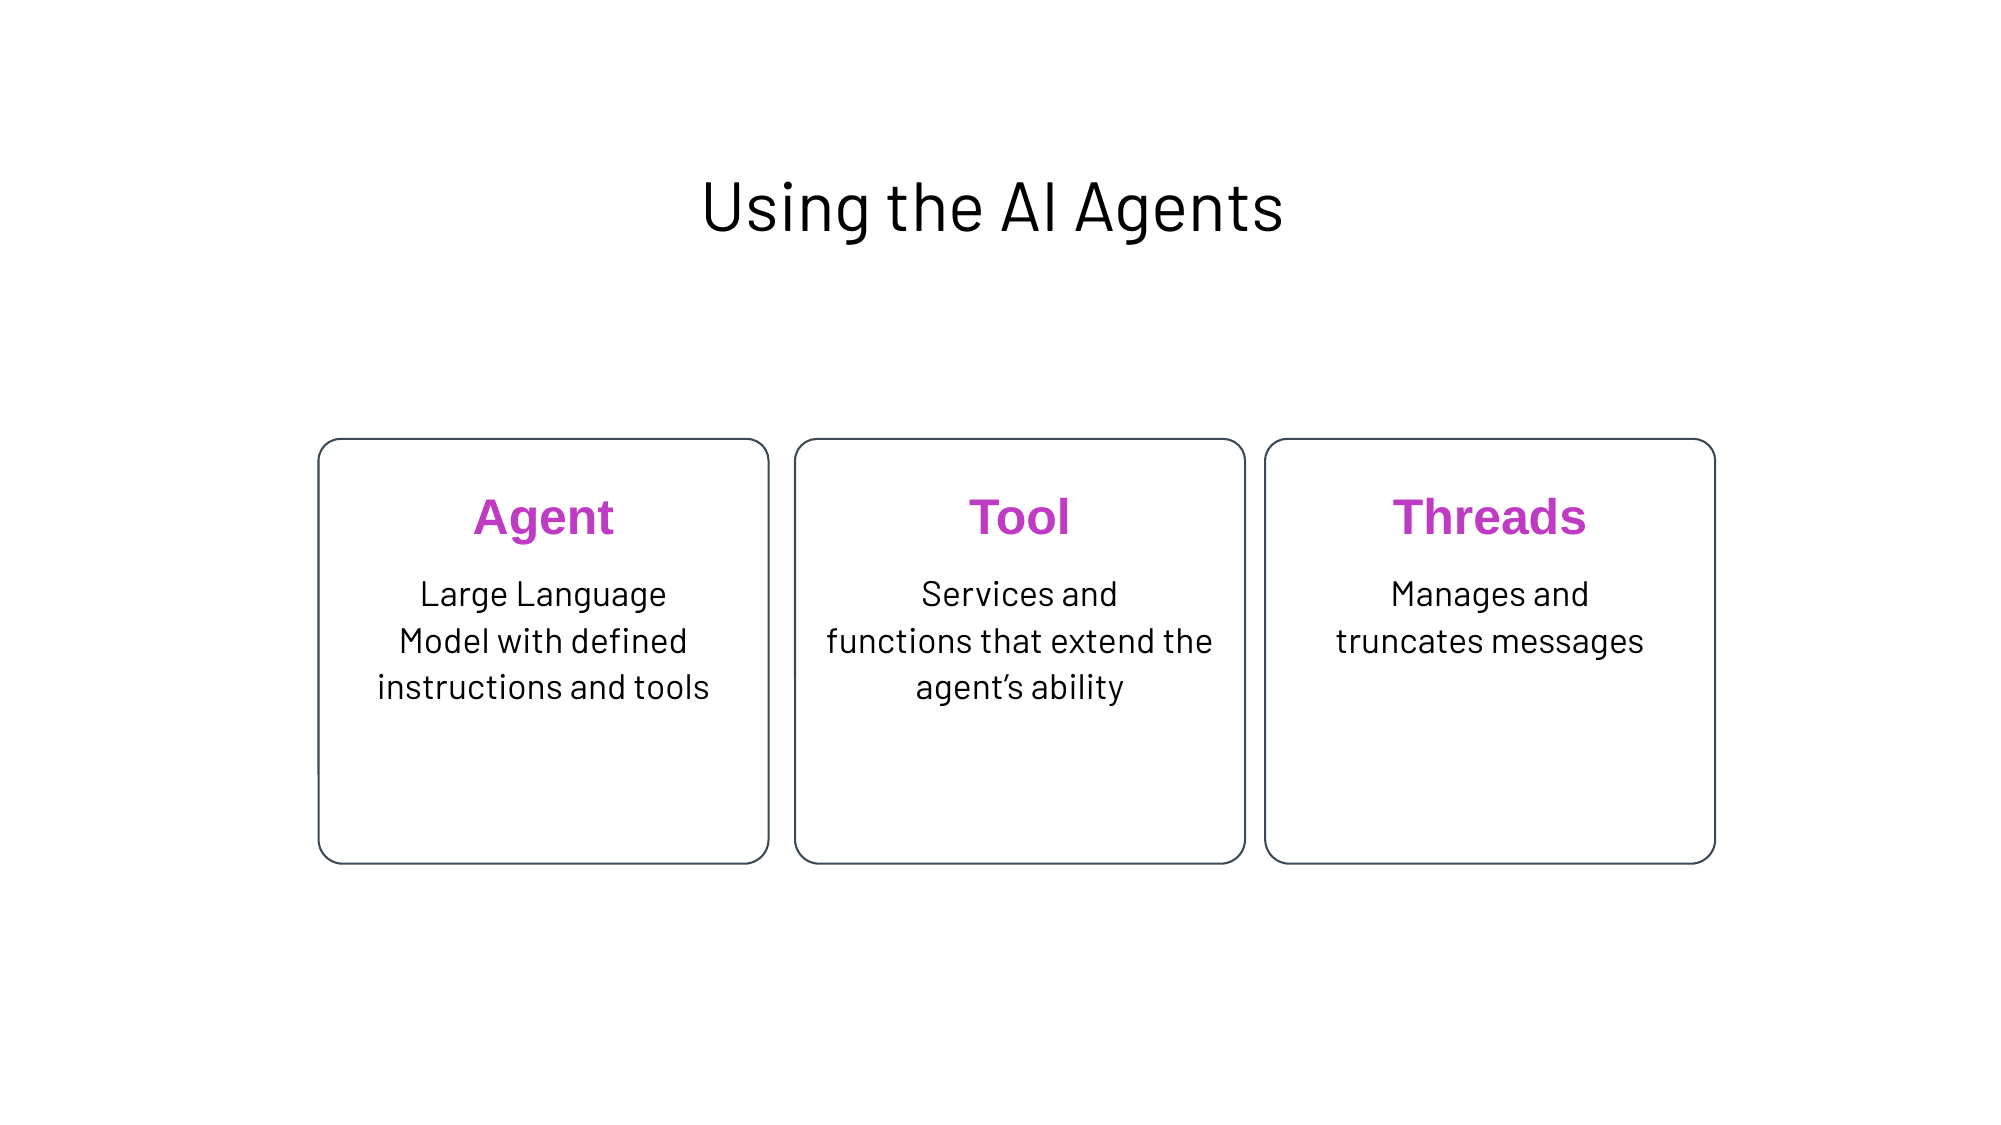

# Using the AI Agents

Agent
Tool
Threads
Manages and truncates messages
Large Language
Model with defined instructions and tools
Services and
functions that extend the agent’s ability